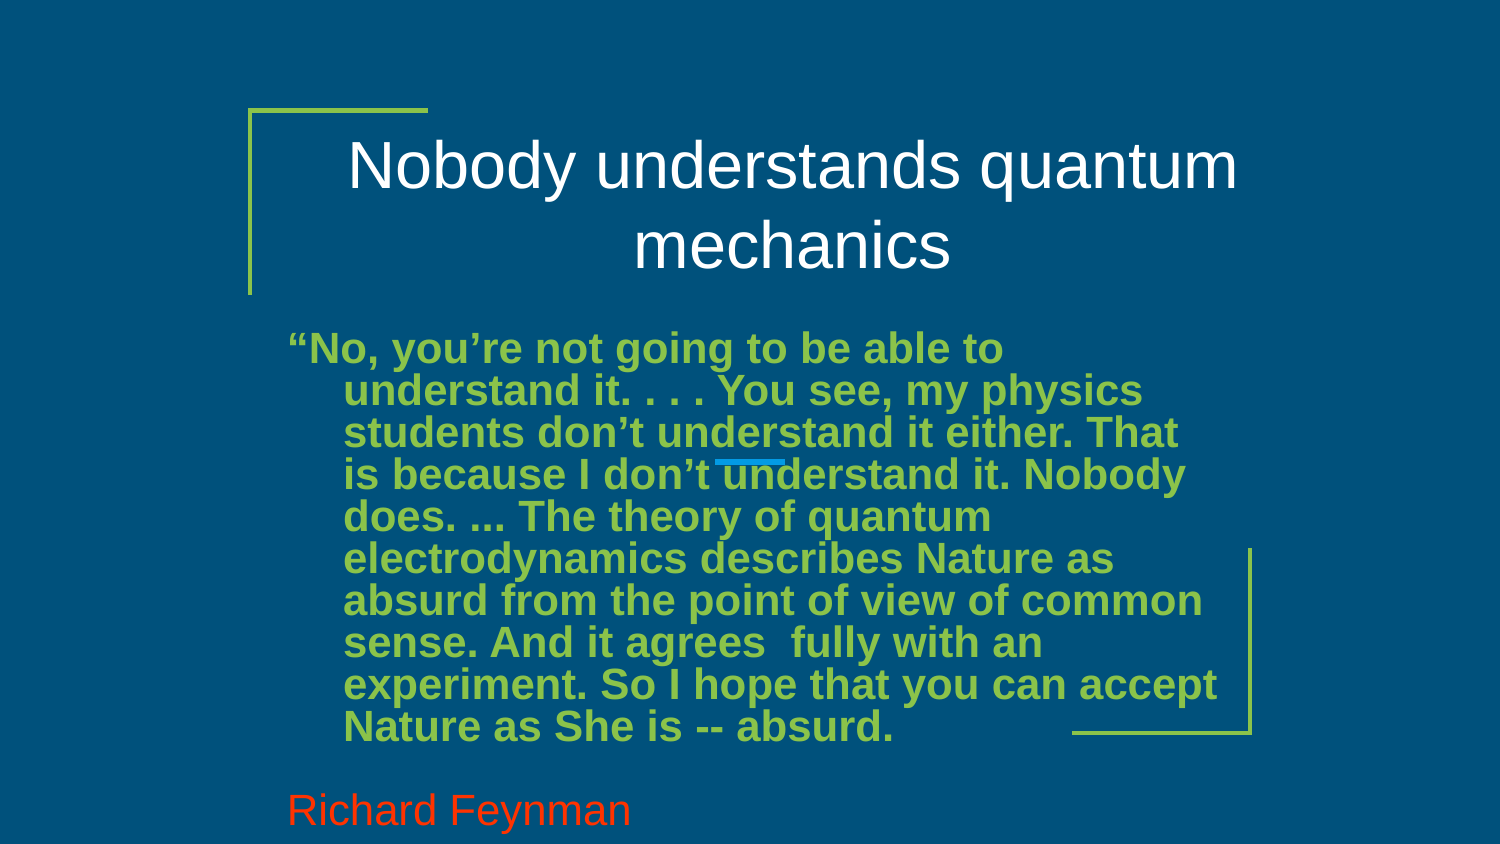

# Nobody understands quantum mechanics

“No, you’re not going to be able to understand it. . . . You see, my physics students don’t understand it either. That is because I don’t understand it. Nobody does. ... The theory of quantum electrodynamics describes Nature as absurd from the point of view of common sense. And it agrees  fully with an experiment. So I hope that you can accept Nature as She is -- absurd.

Richard Feynman